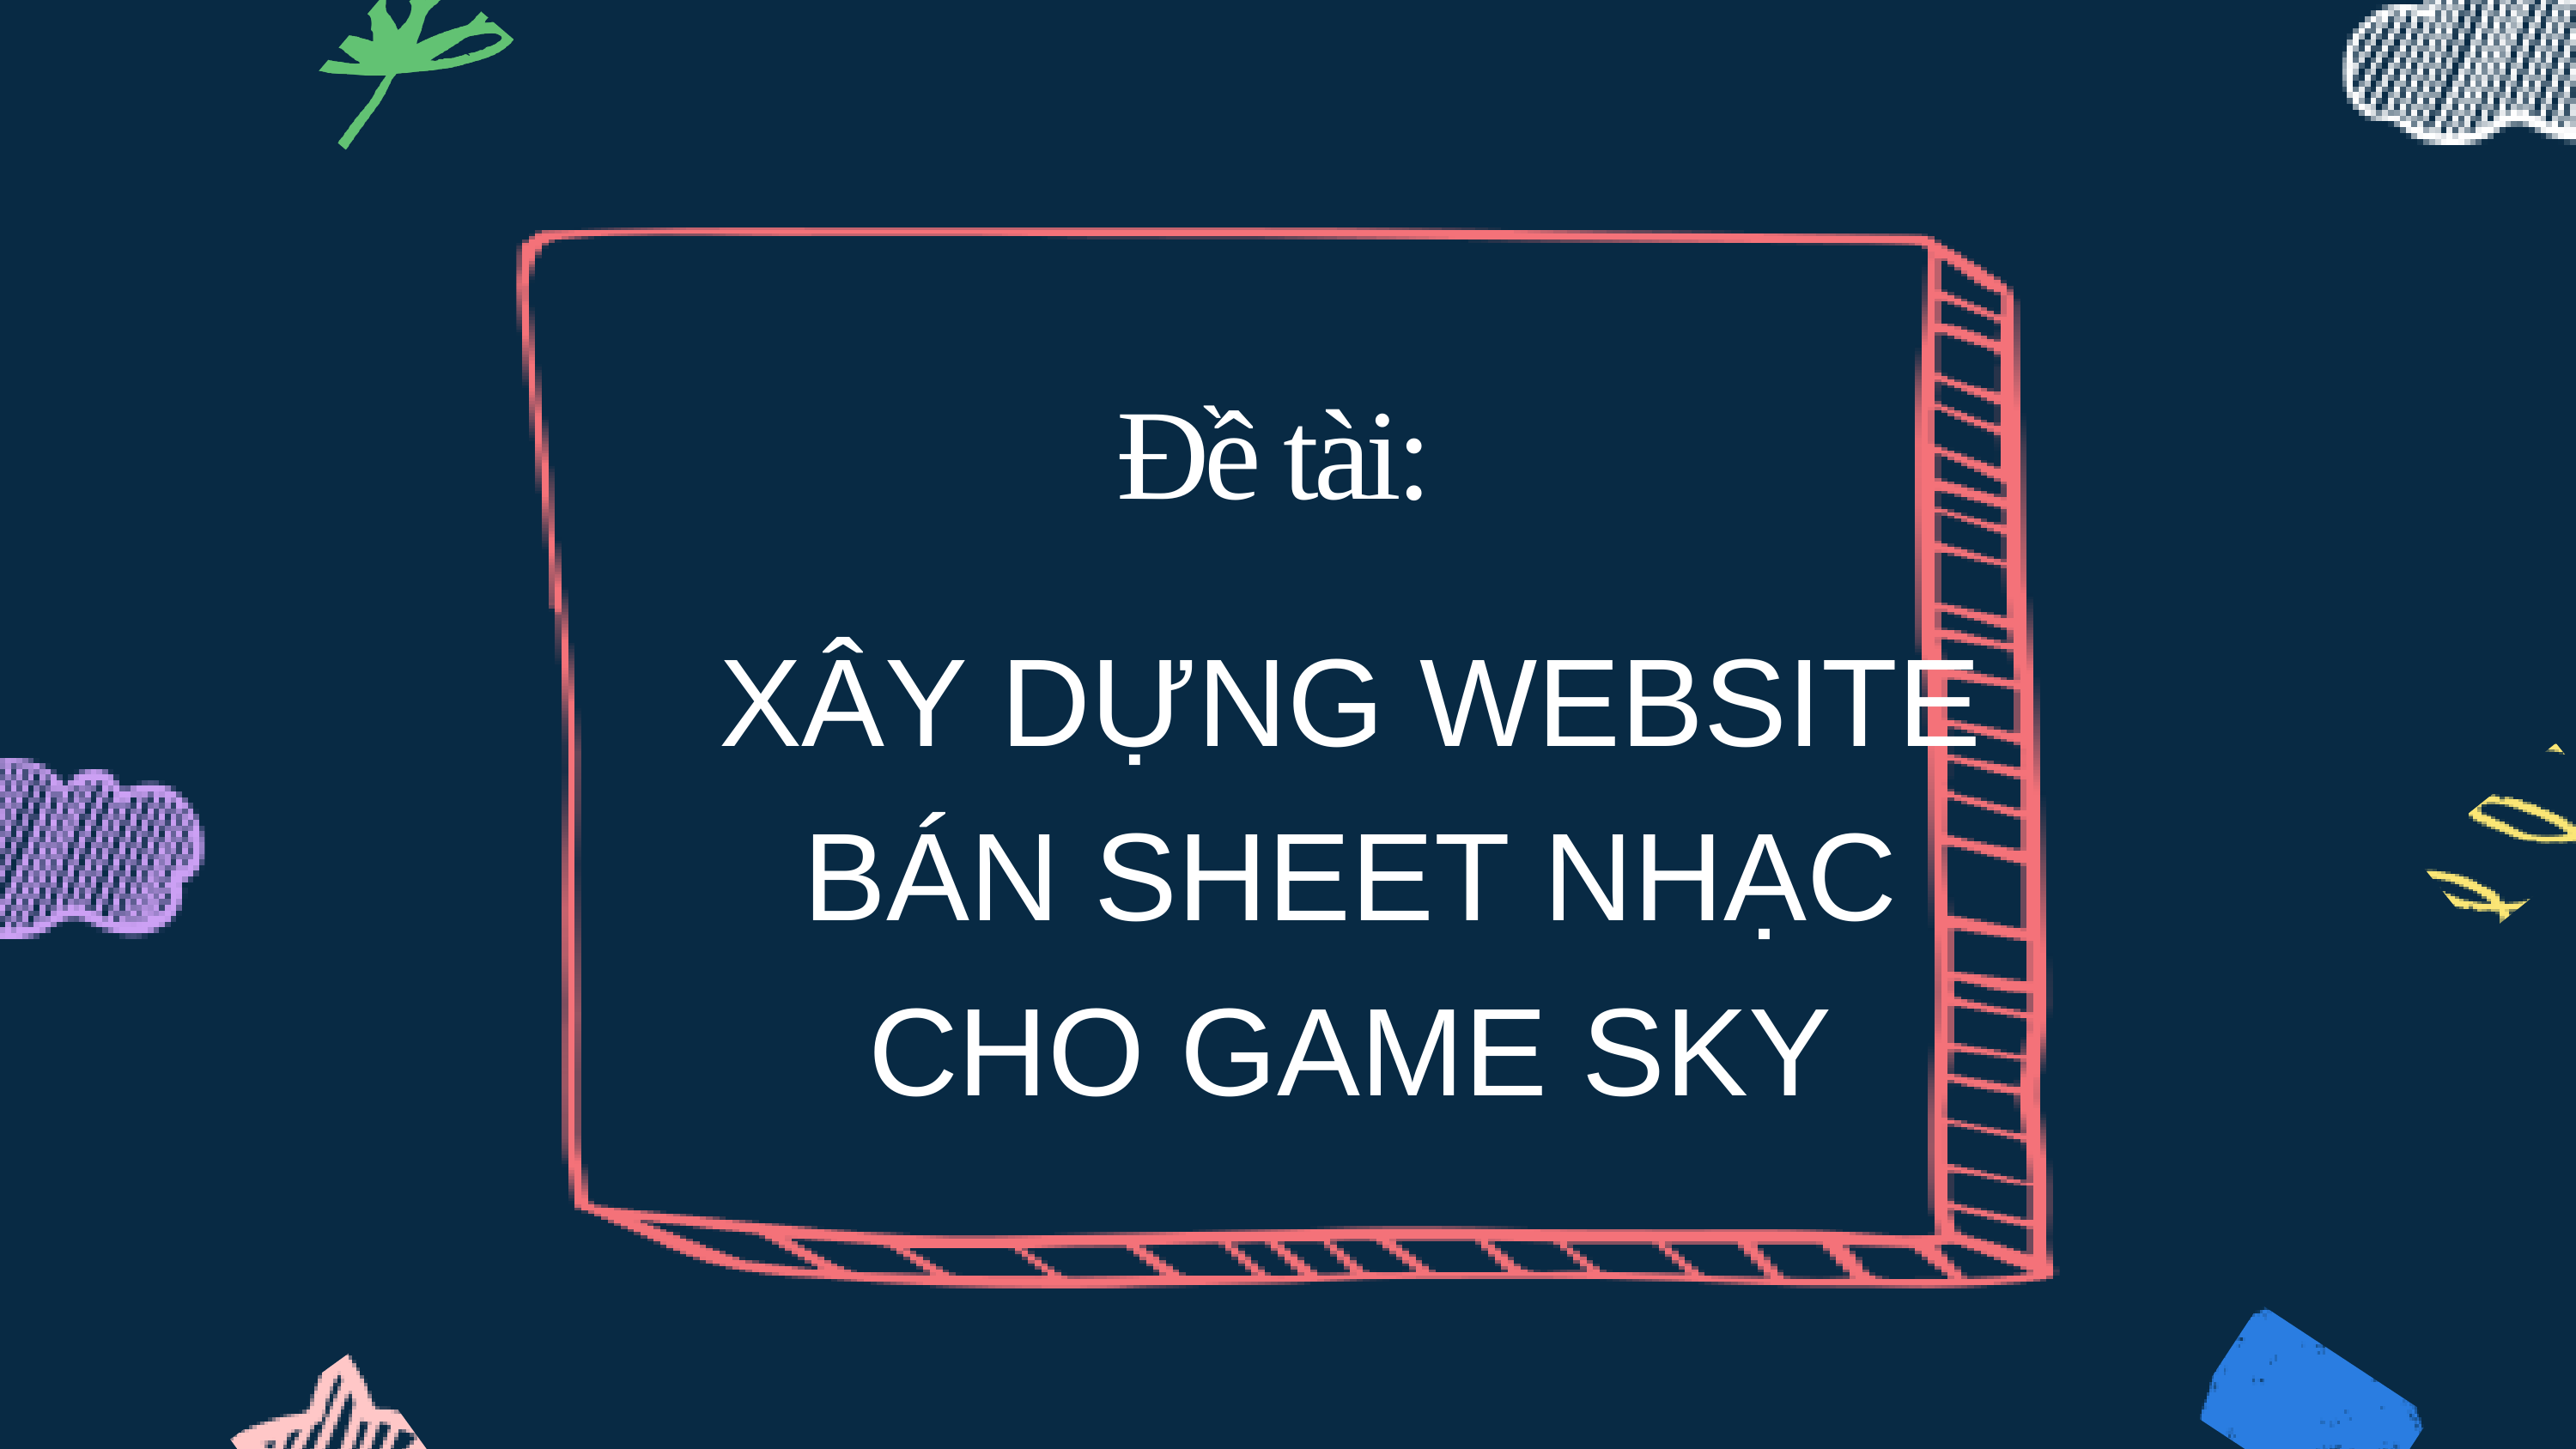

Đề tài:
XÂY DỰNG WEBSITE BÁN SHEET NHẠC CHO GAME SKY